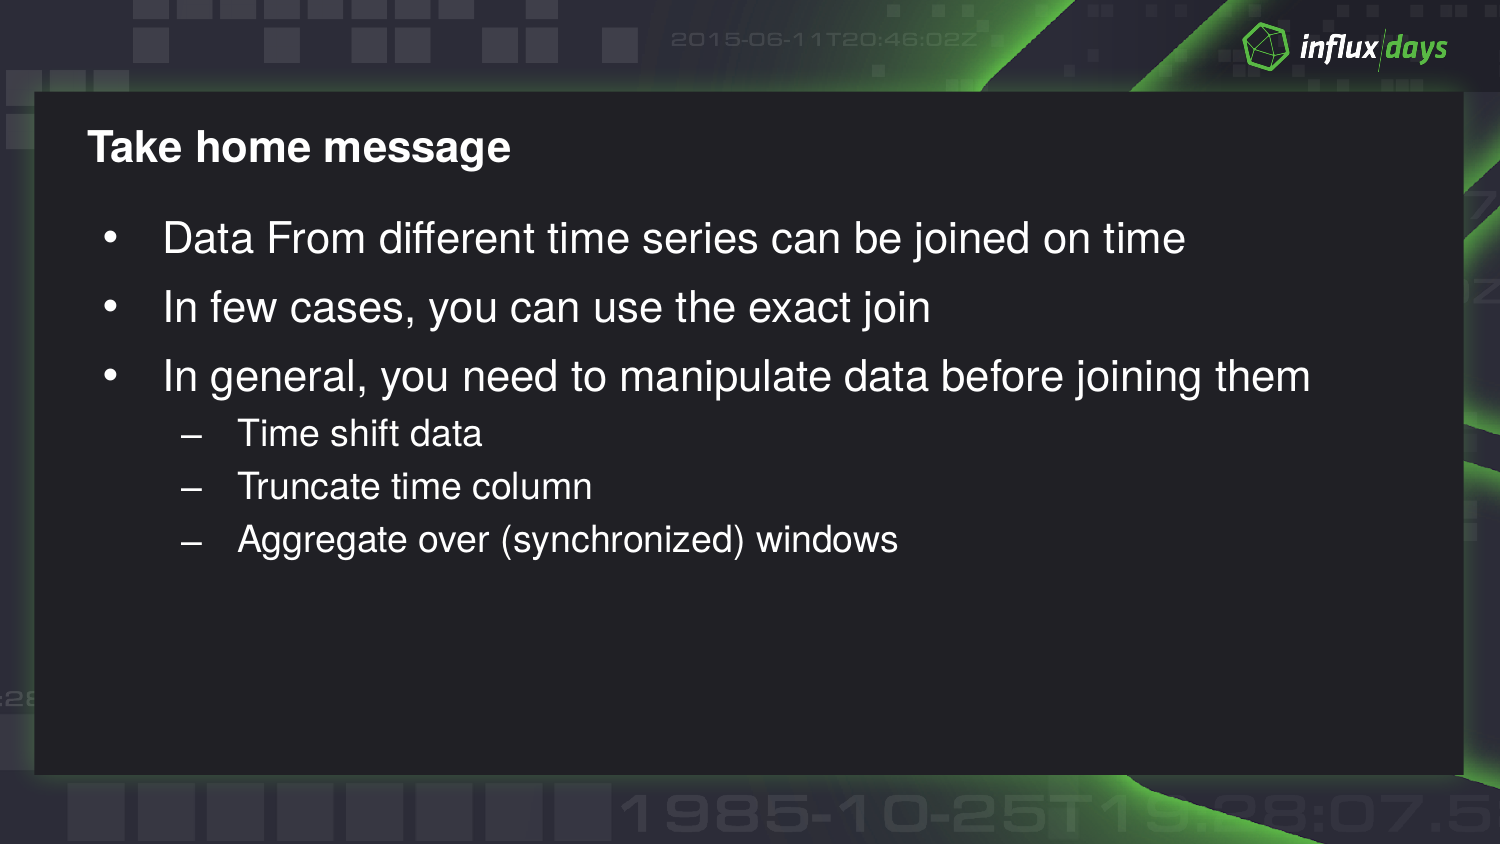

# Take home message
Data From different time series can be joined on time
In few cases, you can use the exact join
In general, you need to manipulate data before joining them
Time shift data
Truncate time column
Aggregate over (synchronized) windows